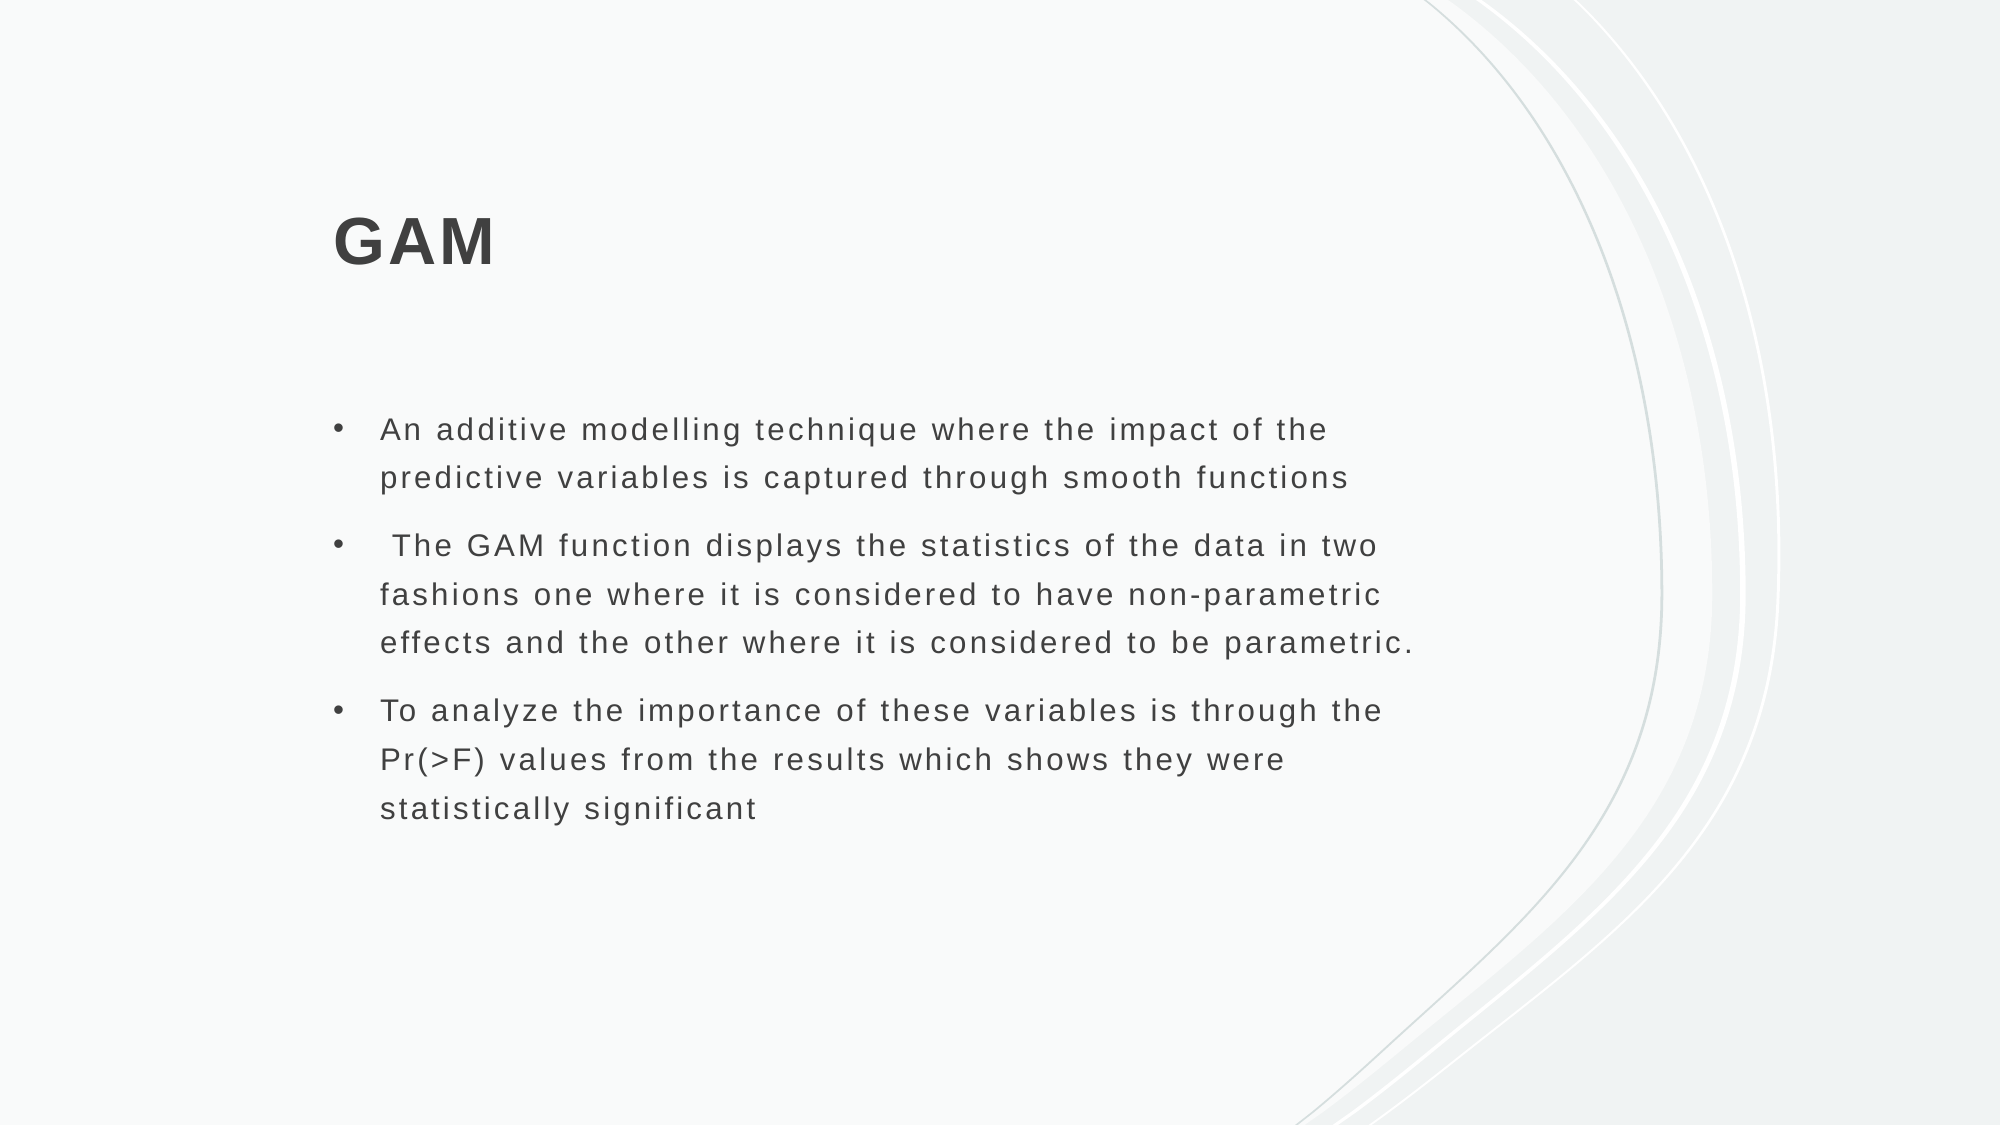

# GAM
An additive modelling technique where the impact of the predictive variables is captured through smooth functions
 The GAM function displays the statistics of the data in two fashions one where it is considered to have non-parametric effects and the other where it is considered to be parametric.
To analyze the importance of these variables is through the Pr(>F) values from the results which shows they were statistically significant